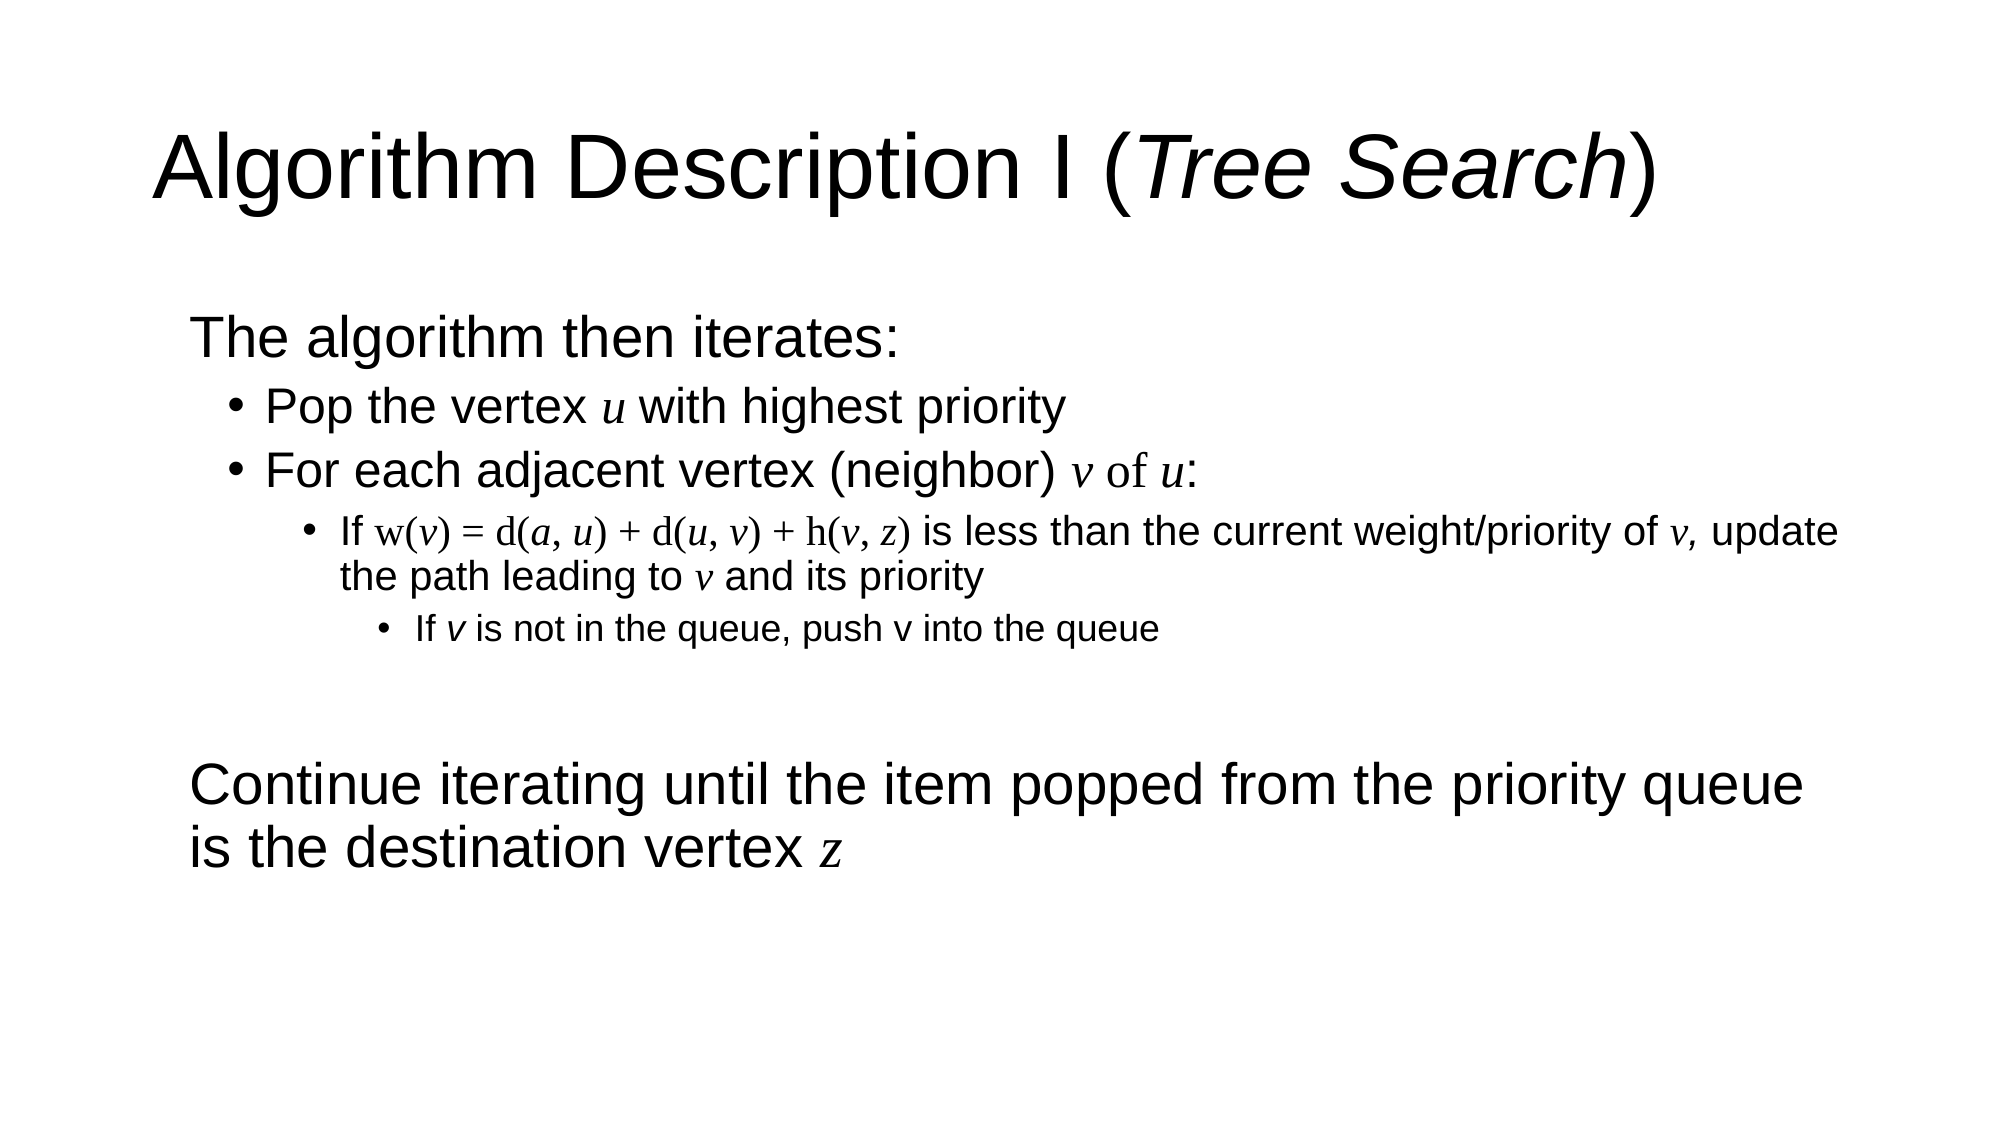

# Algorithm Description I (Tree Search)
	The algorithm then iterates:
Pop the vertex u with highest priority
For each adjacent vertex (neighbor) v of u:
If w(v) = d(a, u) + d(u, v) + h(v, z) is less than the current weight/priority of v, update the path leading to v and its priority
If v is not in the queue, push v into the queue

	Continue iterating until the item popped from the priority queue is the destination vertex z

19